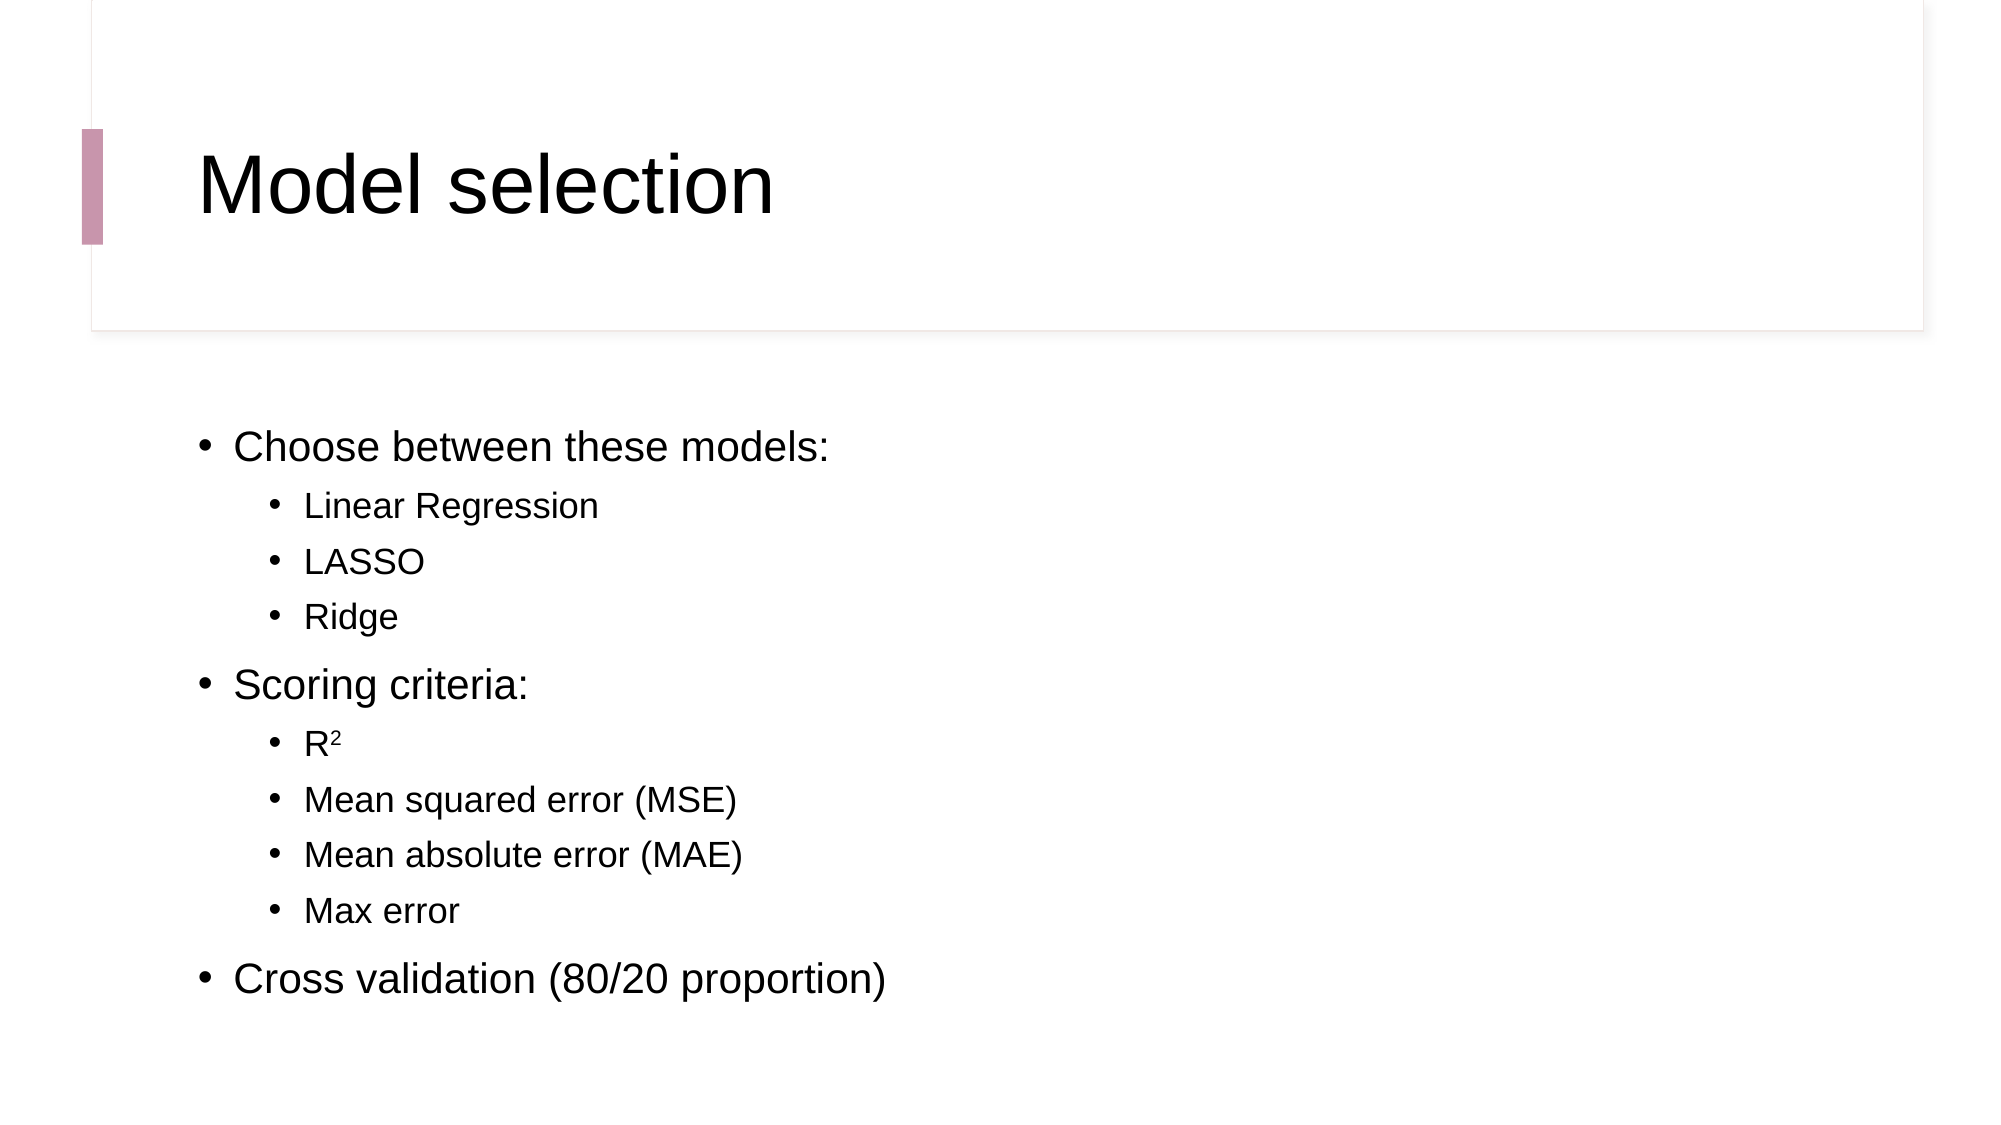

# Model selection
Choose between these models:
Linear Regression
LASSO
Ridge
Scoring criteria:
R2
Mean squared error (MSE)
Mean absolute error (MAE)
Max error
Cross validation (80/20 proportion)